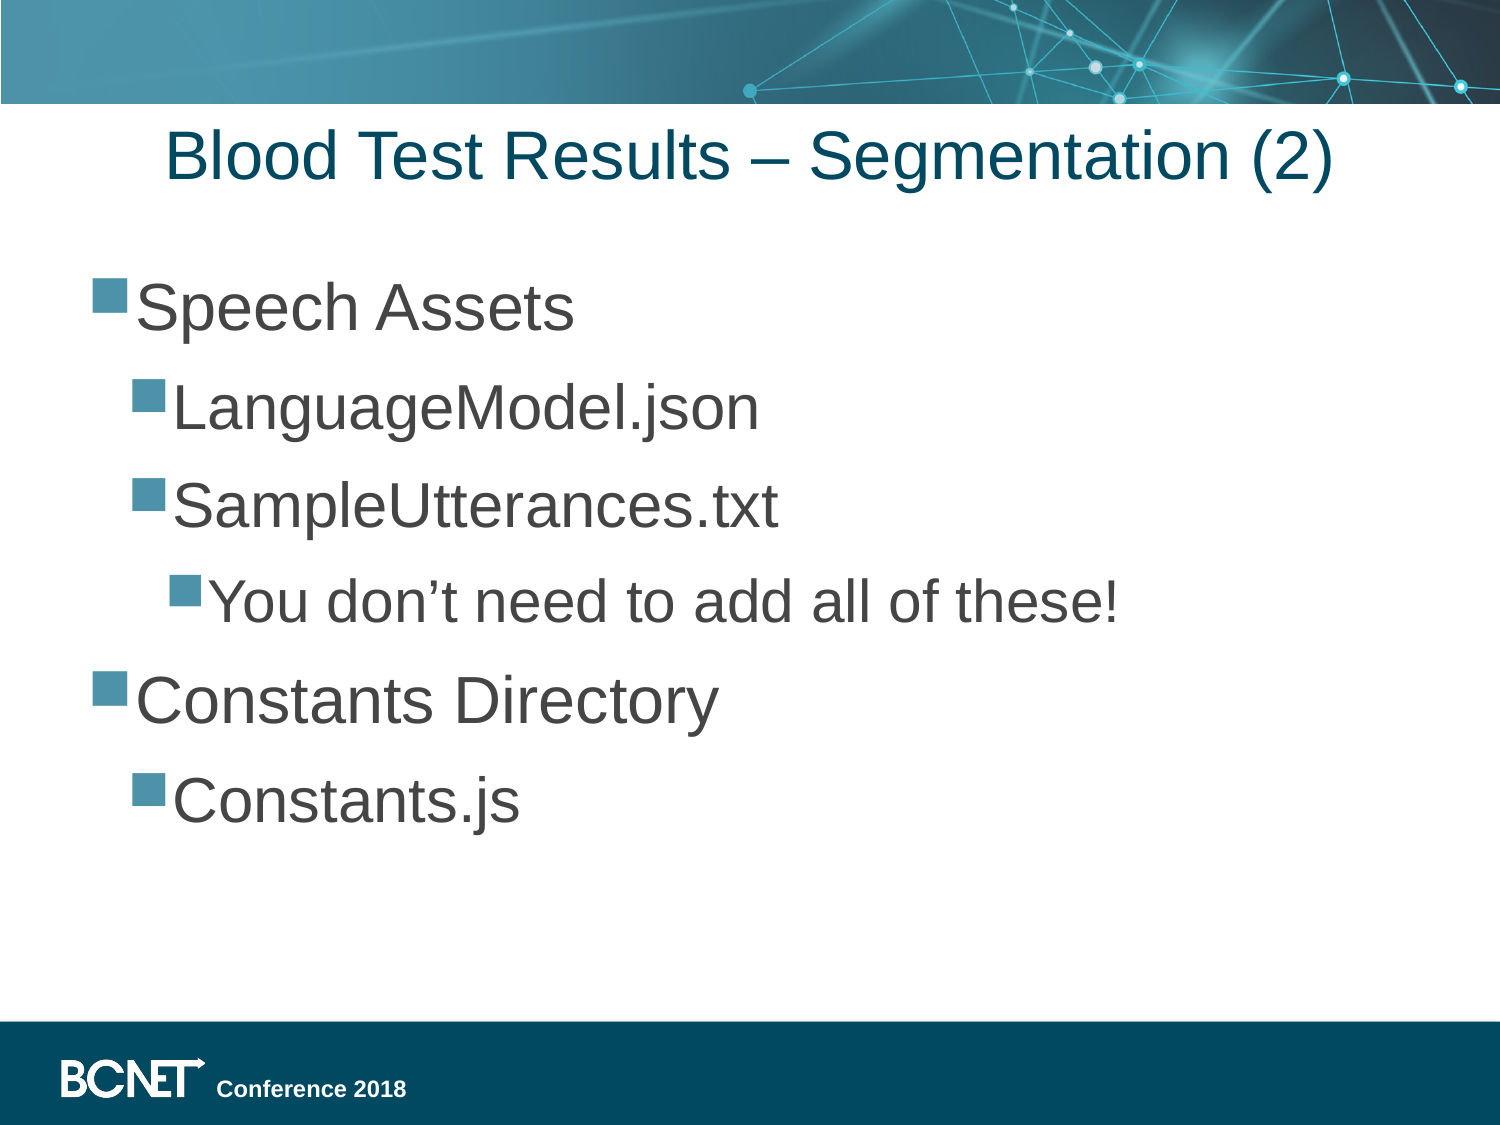

# Blood Test Results – Segmentation (2)
Speech Assets
LanguageModel.json
SampleUtterances.txt
You don’t need to add all of these!
Constants Directory
Constants.js